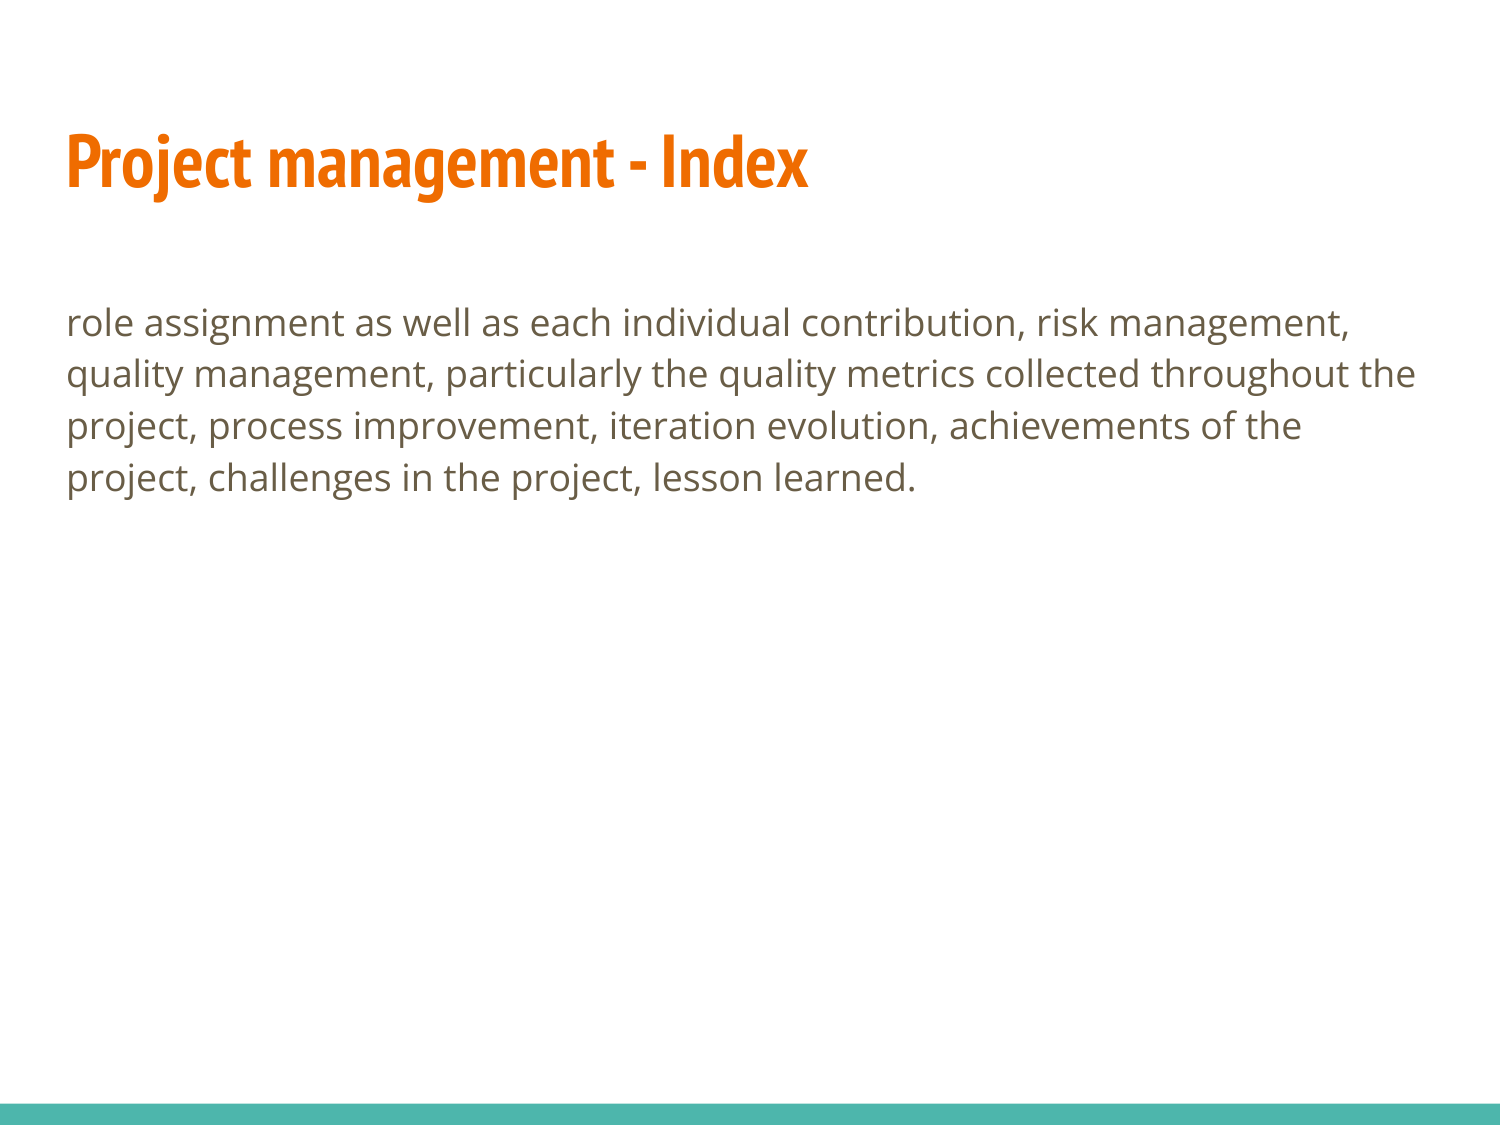

# Project management - Index
role assignment as well as each individual contribution, risk management, quality management, particularly the quality metrics collected throughout the project, process improvement, iteration evolution, achievements of the project, challenges in the project, lesson learned.